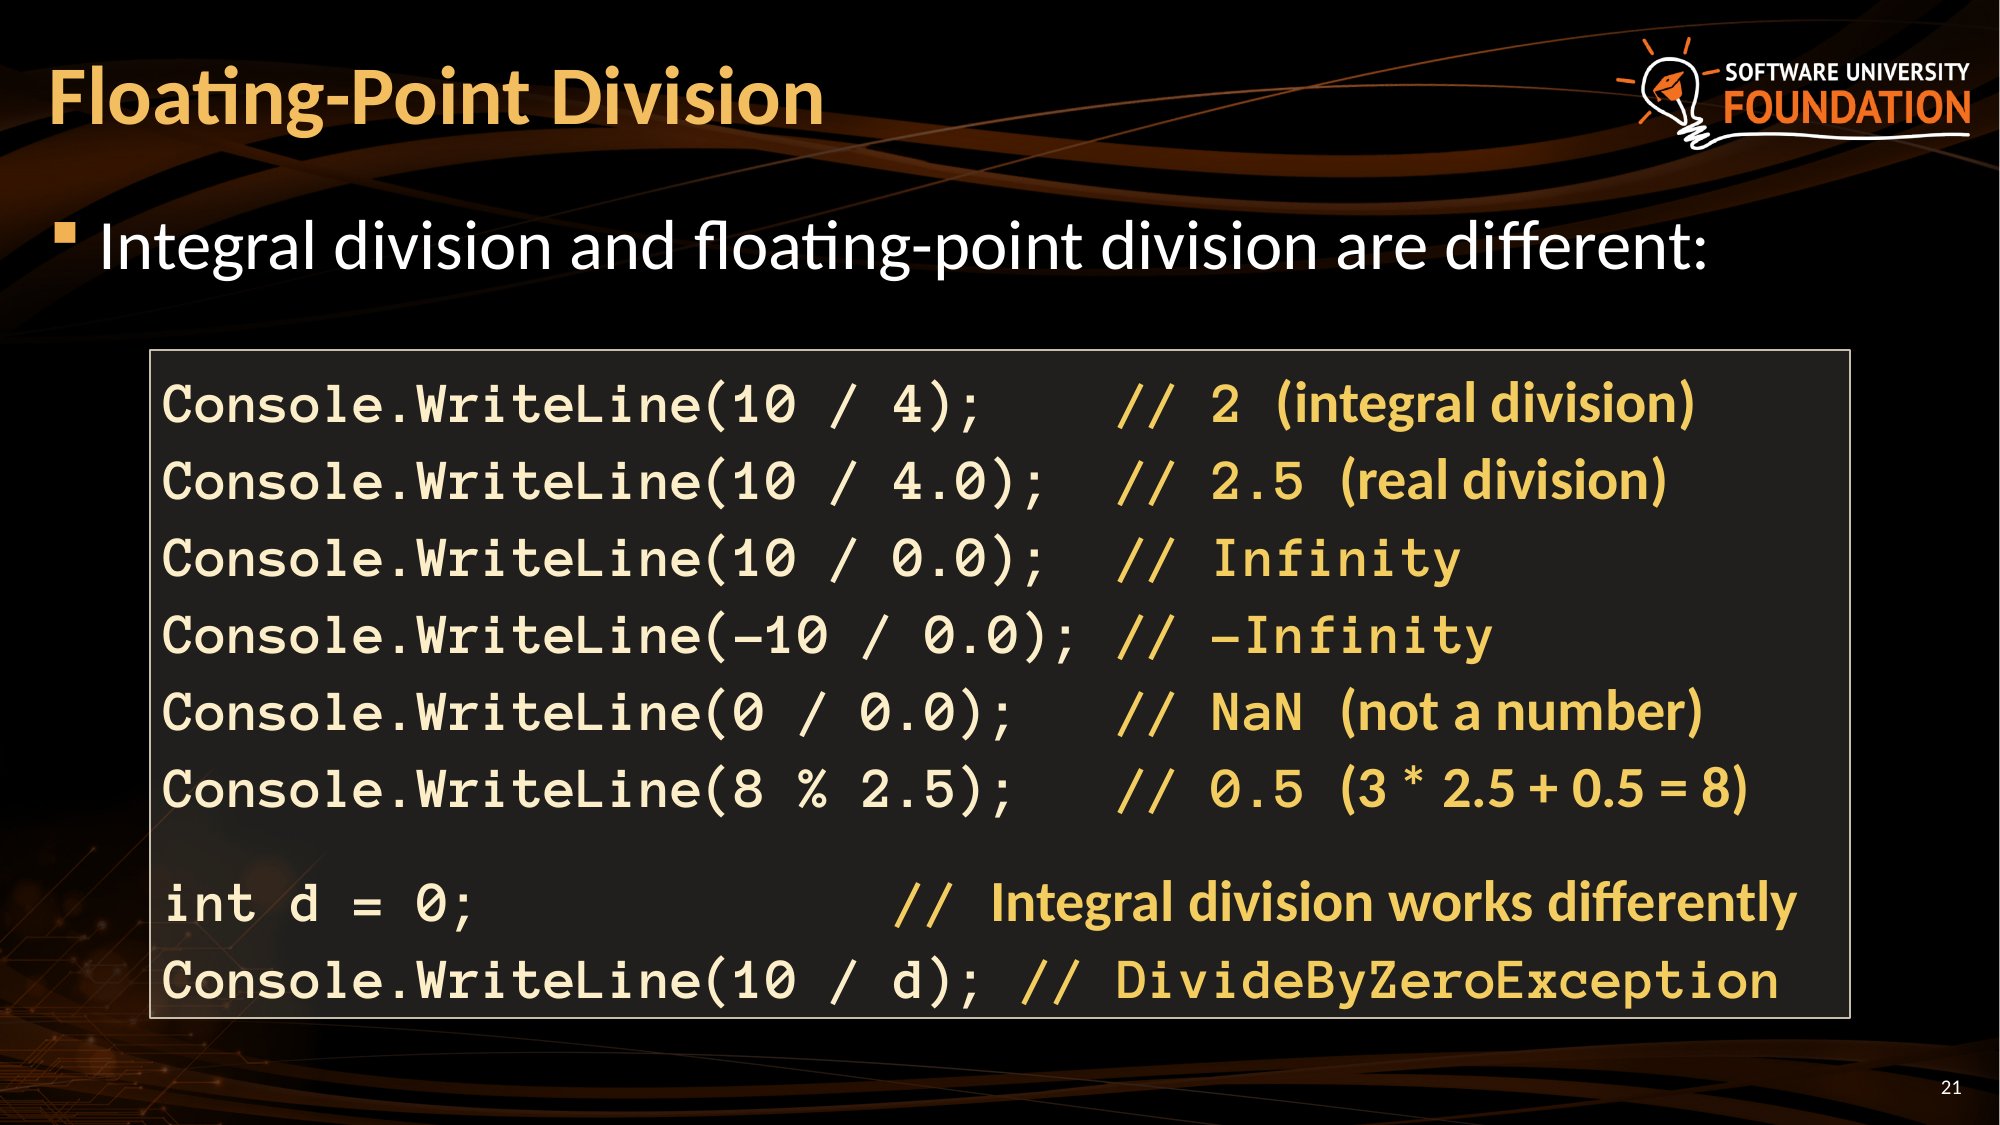

# Floating-Point Division
Integral division and floating-point division are different:
Console.WriteLine(10 / 4);    // 2 (integral division)
Console.WriteLine(10 / 4.0);  // 2.5 (real division)
Console.WriteLine(10 / 0.0);  // Infinity
Console.WriteLine(-10 / 0.0); // -Infinity
Console.WriteLine(0 / 0.0);   // NaN (not a number)
Console.WriteLine(8 % 2.5);   // 0.5 (3 * 2.5 + 0.5 = 8)
int d = 0;             // Integral division works differently
Console.WriteLine(10 / d); // DivideByZeroException
21